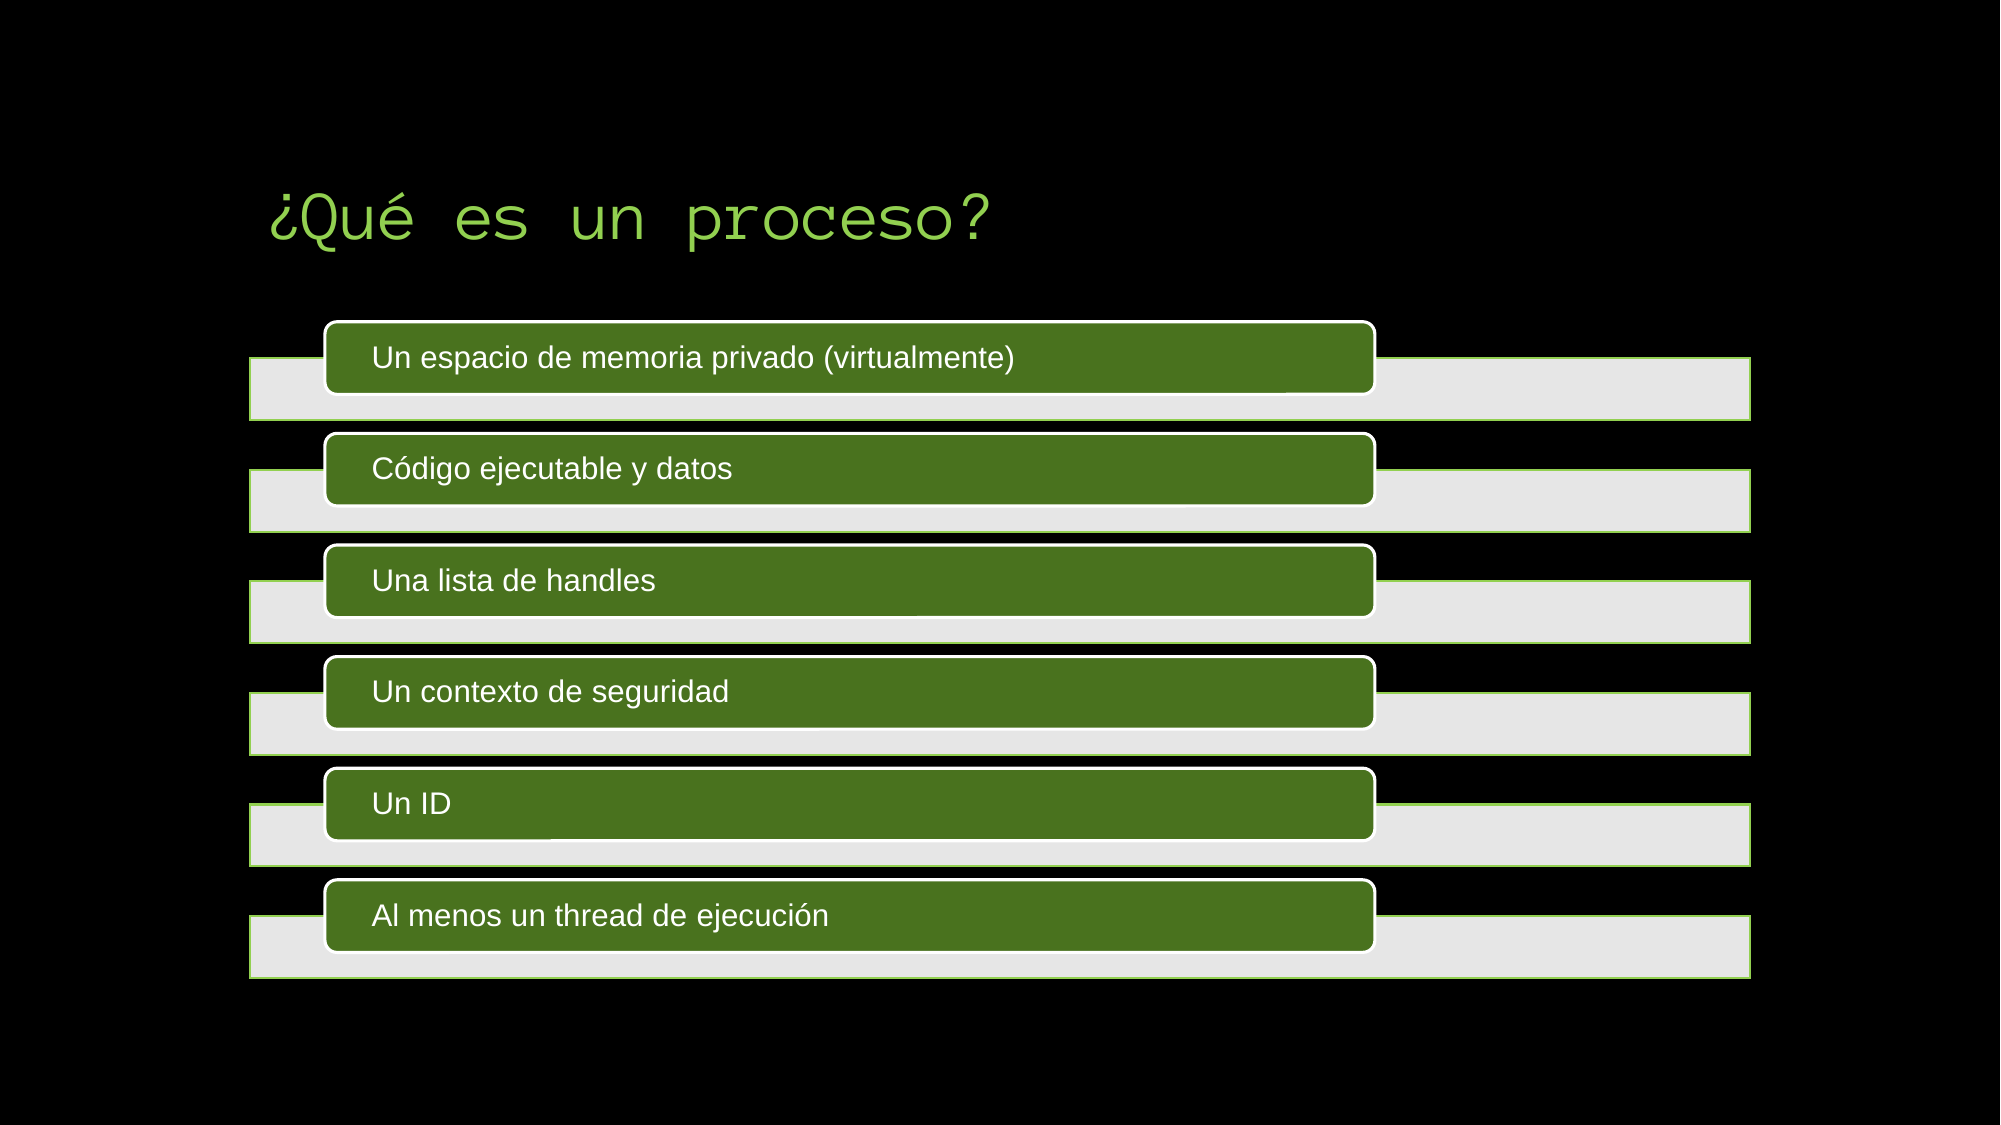

# ¿Qué es un proceso?
Un espacio de memoria privado (virtualmente)
Código ejecutable y datos
Una lista de handles
Un contexto de seguridad
Un ID
Al menos un thread de ejecución